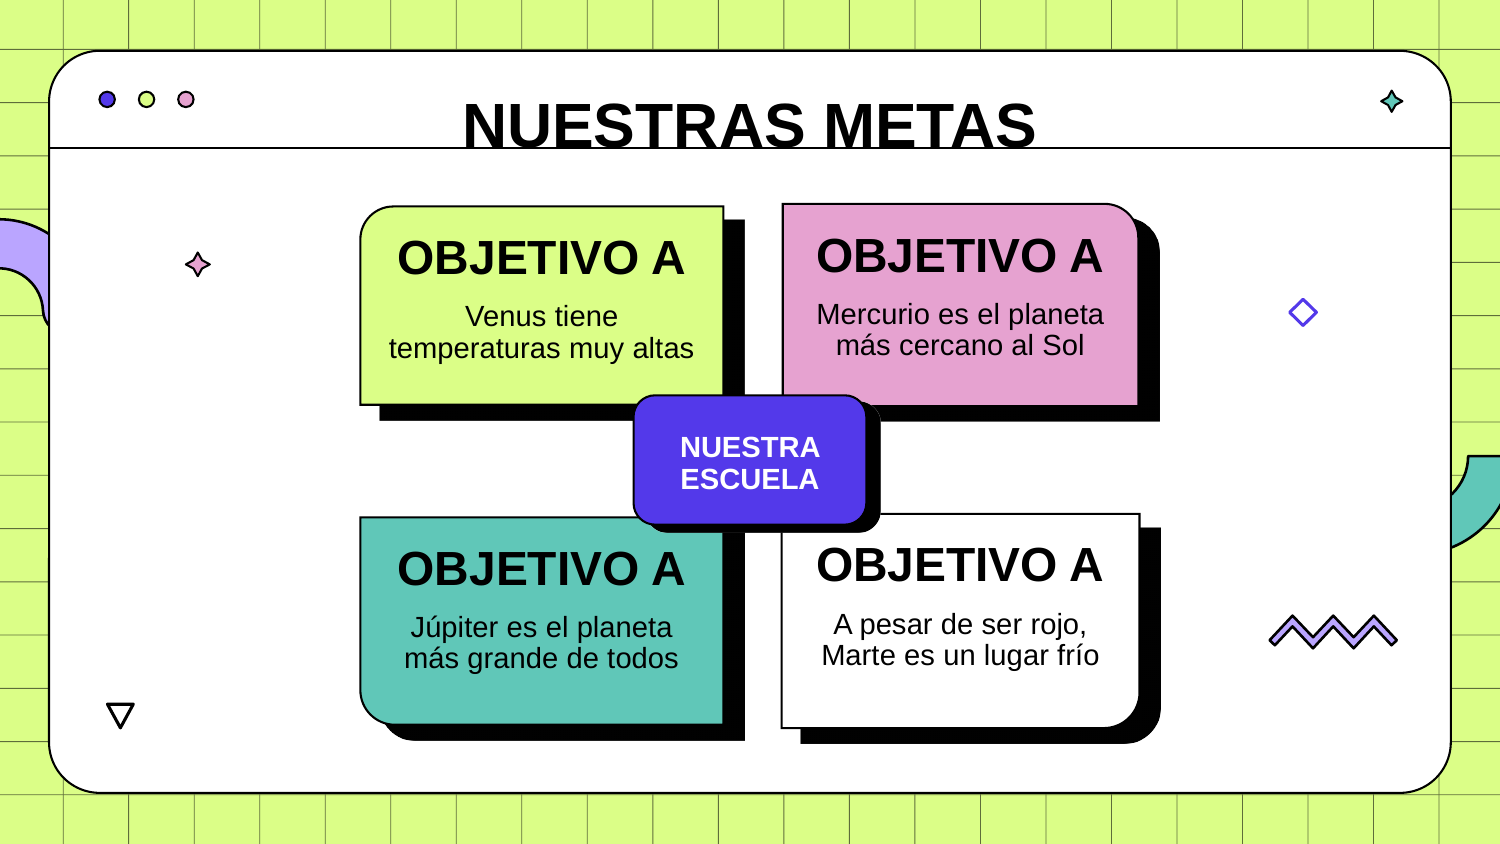

# NUESTRAS METAS
OBJETIVO A
Mercurio es el planeta más cercano al Sol
OBJETIVO A
Venus tiene temperaturas muy altas

NUESTRA ESCUELA
OBJETIVO A
A pesar de ser rojo, Marte es un lugar frío
OBJETIVO A
Júpiter es el planeta más grande de todos